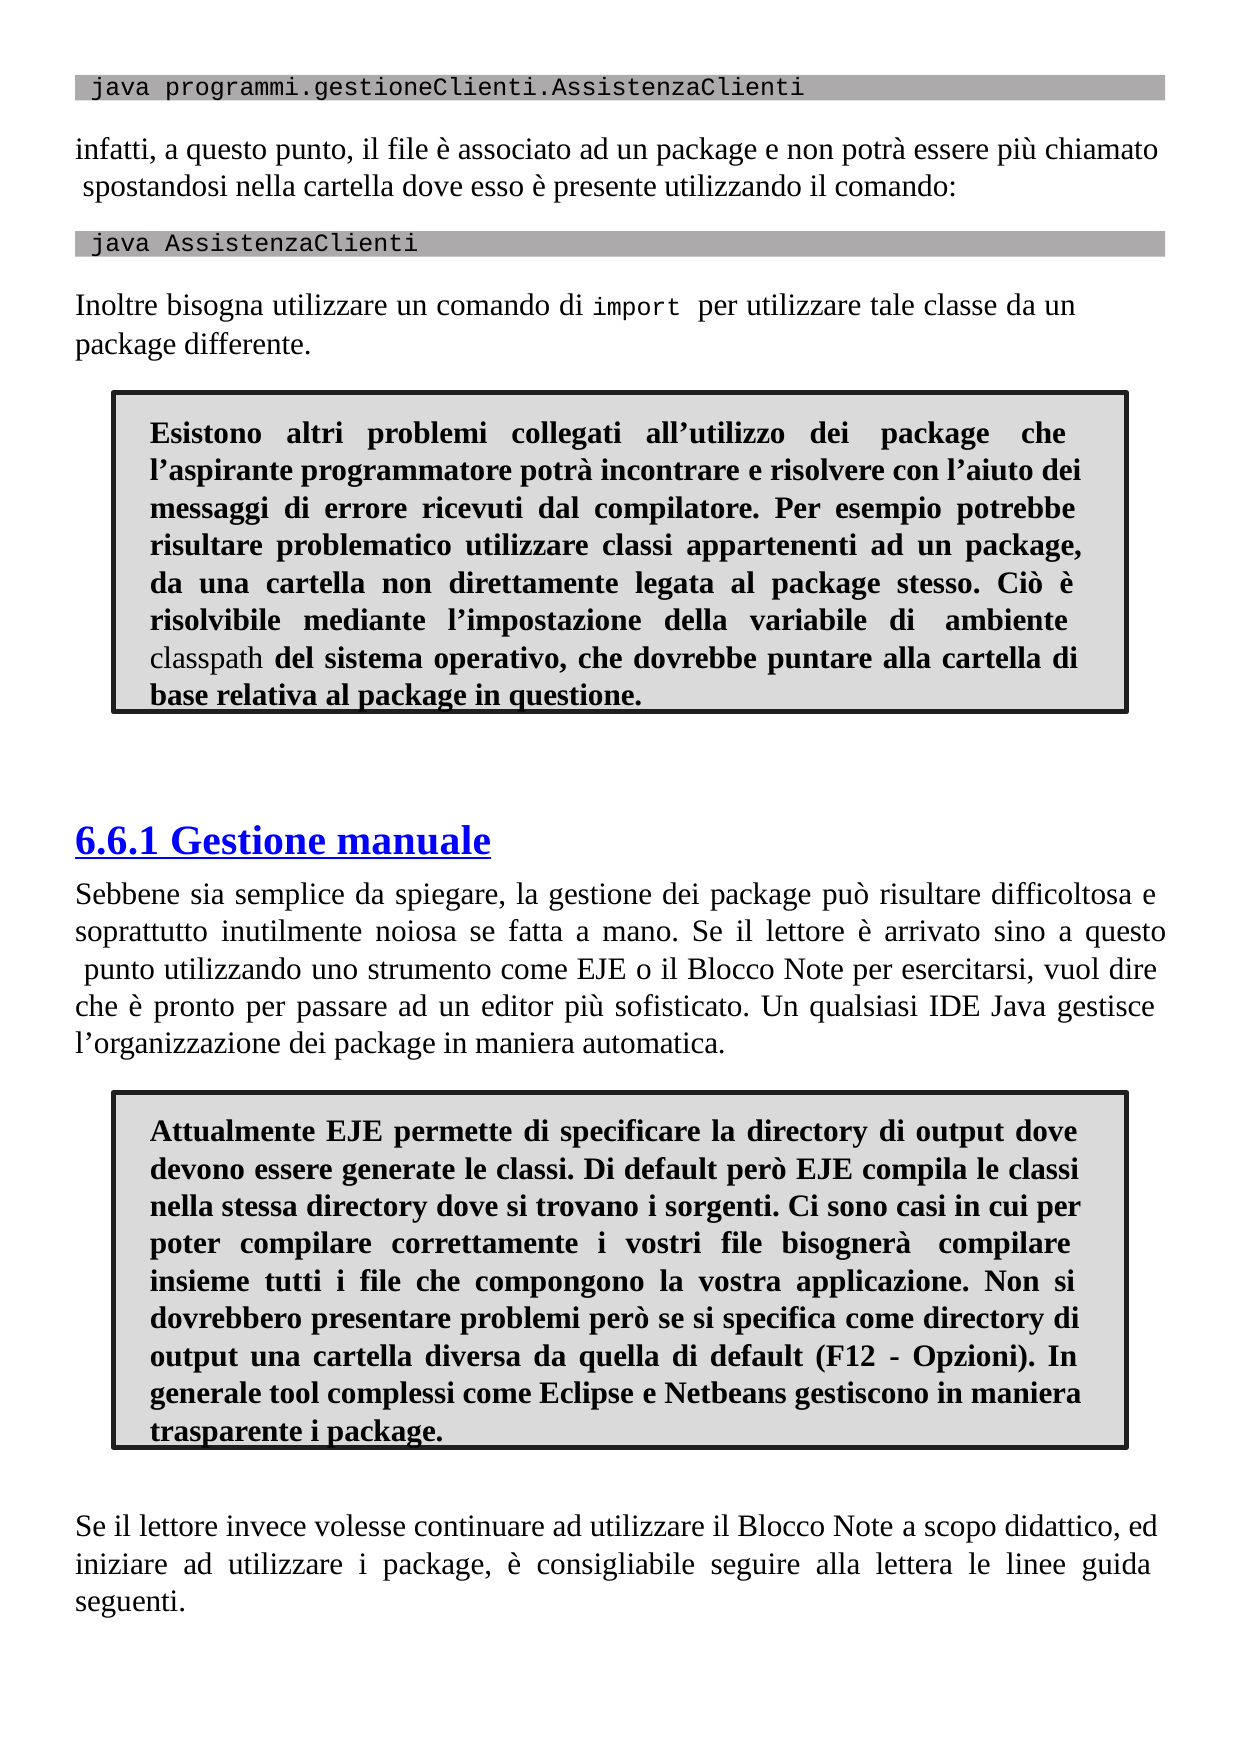

java programmi.gestioneClienti.AssistenzaClienti
infatti, a questo punto, il file è associato ad un package e non potrà essere più chiamato  spostandosi nella cartella dove esso è presente utilizzando il comando:
java AssistenzaClienti
Inoltre bisogna utilizzare un comando di import per utilizzare tale classe da un  package differente.
Esistono altri problemi collegati all’utilizzo dei package che  l’aspirante programmatore potrà incontrare e risolvere con l’aiuto dei  messaggi di errore ricevuti dal compilatore. Per esempio potrebbe  risultare problematico utilizzare classi appartenenti ad un package,  da una cartella non direttamente legata al package stesso. Ciò è  risolvibile mediante l’impostazione della variabile di ambiente  classpath del sistema operativo, che dovrebbe puntare alla cartella di  base relativa al package in questione.
6.6.1 Gestione manuale
Sebbene sia semplice da spiegare, la gestione dei package può risultare difficoltosa e  soprattutto inutilmente noiosa se fatta a mano. Se il lettore è arrivato sino a questo  punto utilizzando uno strumento come EJE o il Blocco Note per esercitarsi, vuol dire  che è pronto per passare ad un editor più sofisticato. Un qualsiasi IDE Java gestisce  l’organizzazione dei package in maniera automatica.
Attualmente EJE permette di specificare la directory di output dove  devono essere generate le classi. Di default però EJE compila le classi  nella stessa directory dove si trovano i sorgenti. Ci sono casi in cui per  poter compilare correttamente i vostri file bisognerà compilare  insieme tutti i file che compongono la vostra applicazione. Non si  dovrebbero presentare problemi però se si specifica come directory di  output una cartella diversa da quella di default (F12 - Opzioni). In  generale tool complessi come Eclipse e Netbeans gestiscono in maniera  trasparente i package.
Se il lettore invece volesse continuare ad utilizzare il Blocco Note a scopo didattico, ed  iniziare ad utilizzare i package, è consigliabile seguire alla lettera le linee guida  seguenti.